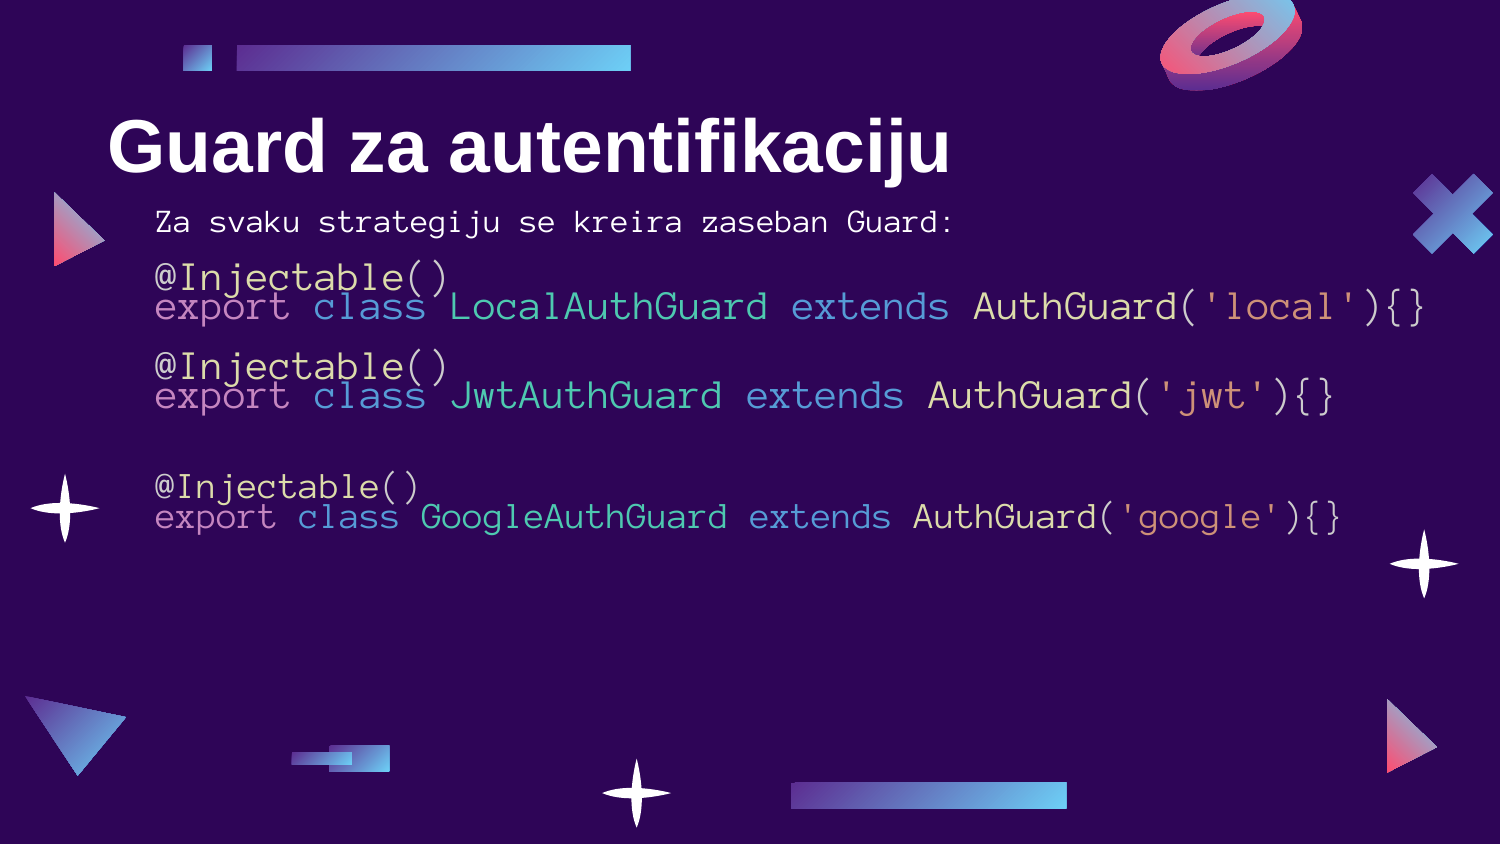

# Guard za autentifikaciju

Za svaku strategiju se kreira zaseban Guard:

@Injectable()
export class LocalAuthGuard extends AuthGuard('local'){}

@Injectable()
export class JwtAuthGuard extends AuthGuard('jwt'){}

@Injectable()
export class GoogleAuthGuard extends AuthGuard('google'){}